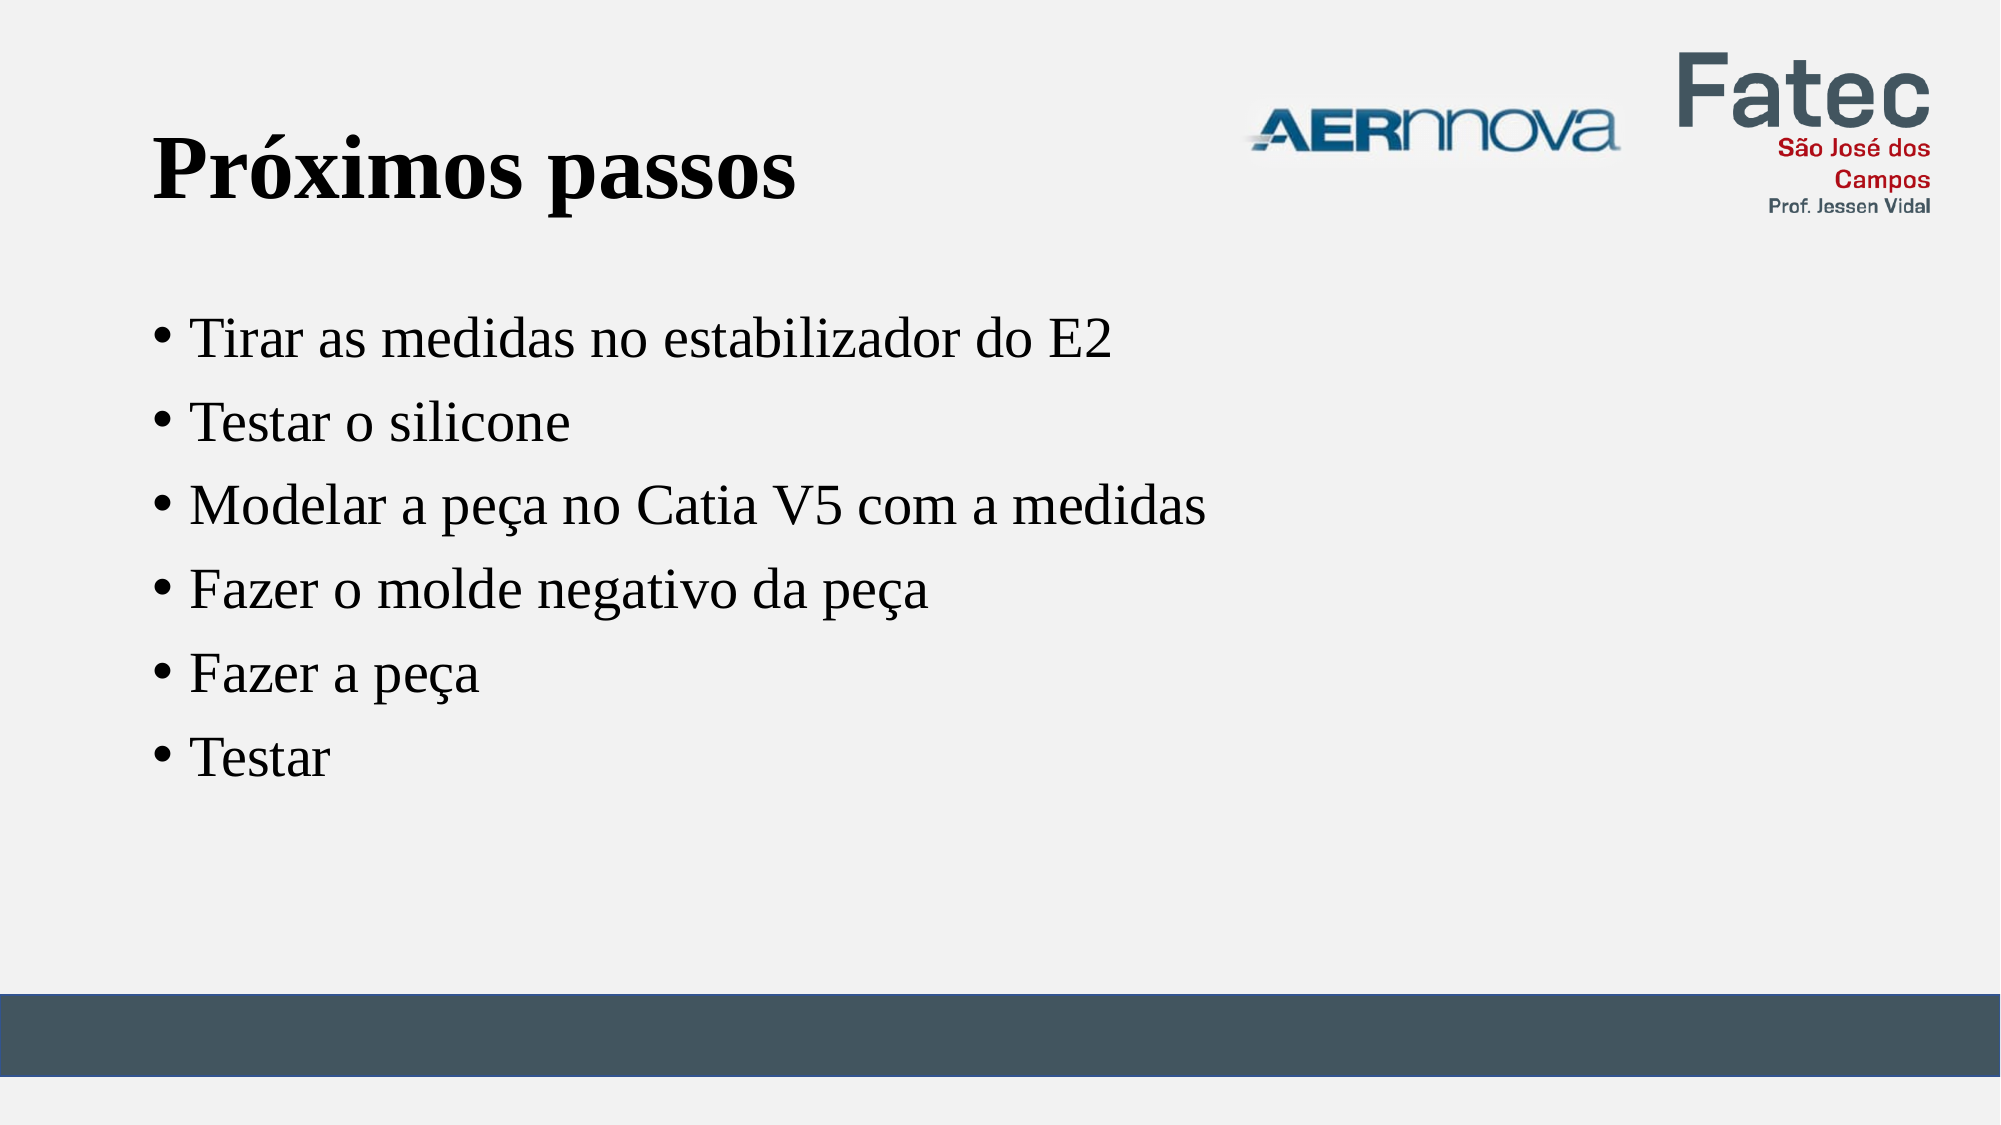

# Próximos passos
Tirar as medidas no estabilizador do E2
Testar o silicone
Modelar a peça no Catia V5 com a medidas
Fazer o molde negativo da peça
Fazer a peça
Testar